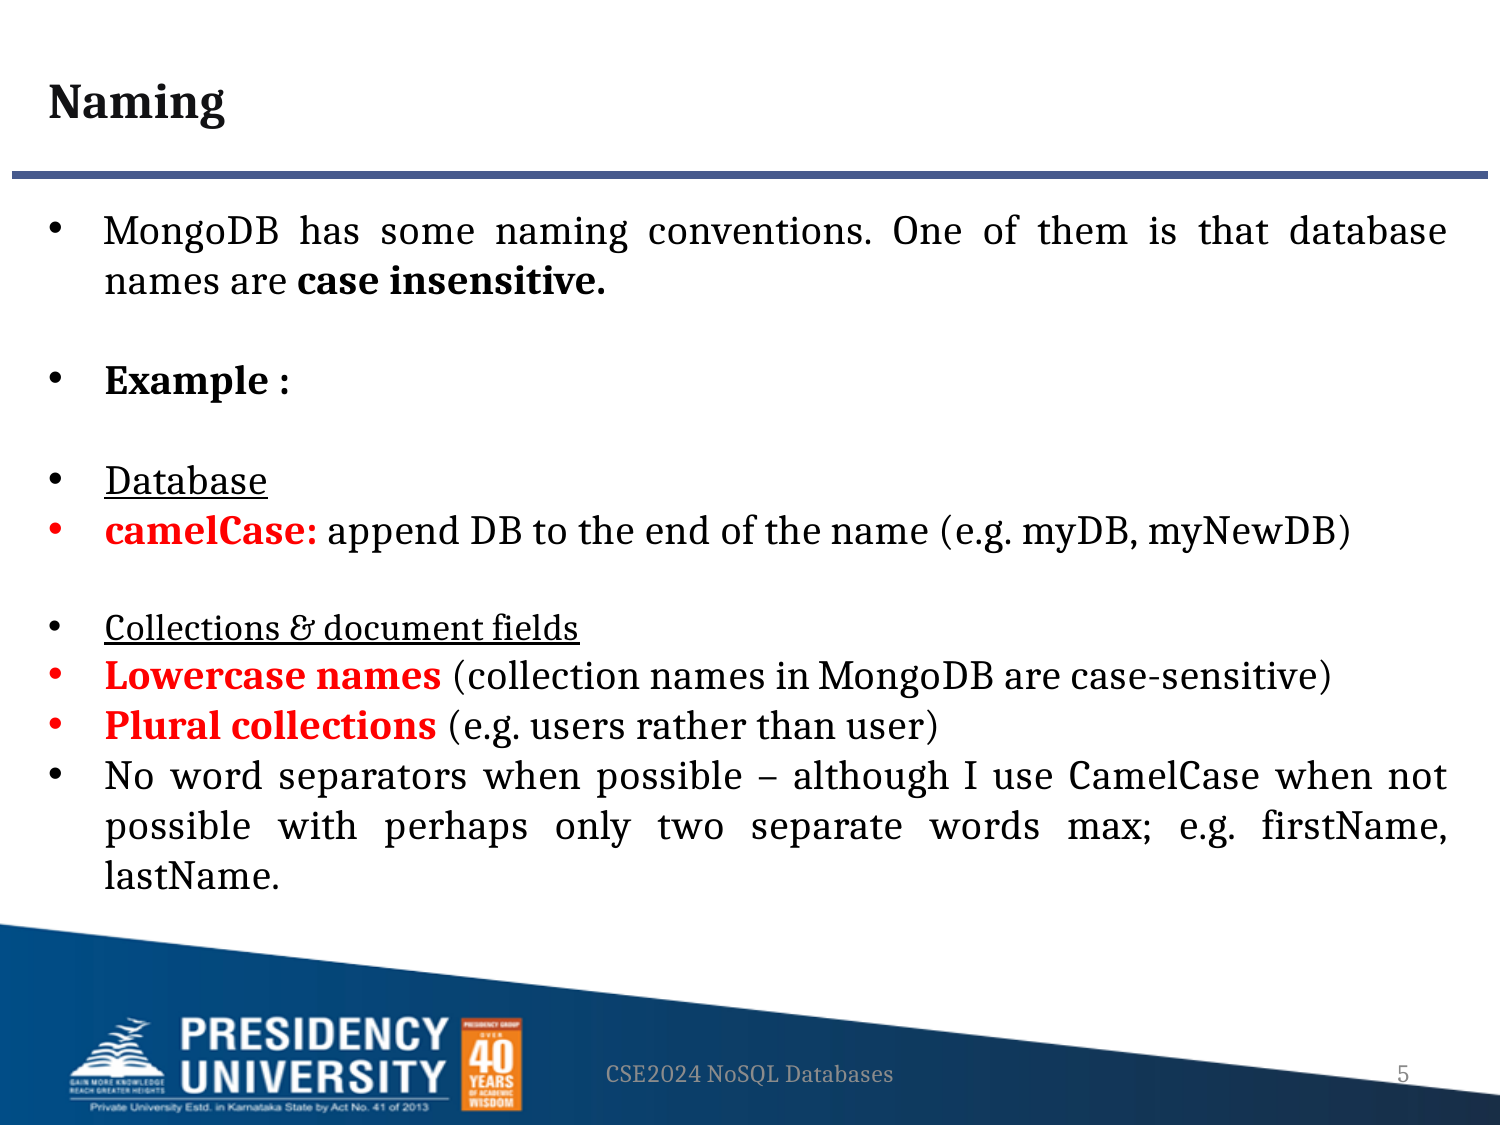

Naming
MongoDB has some naming conventions. One of them is that database names are case insensitive.

Example :

Database
camelCase: append DB to the end of the name (e.g. myDB, myNewDB)

Collections & document fields
Lowercase names (collection names in MongoDB are case-sensitive)
Plural collections (e.g. users rather than user)
No word separators when possible – although I use CamelCase when not possible with perhaps only two separate words max; e.g. firstName, lastName.

CSE2024 NoSQL Databases
5